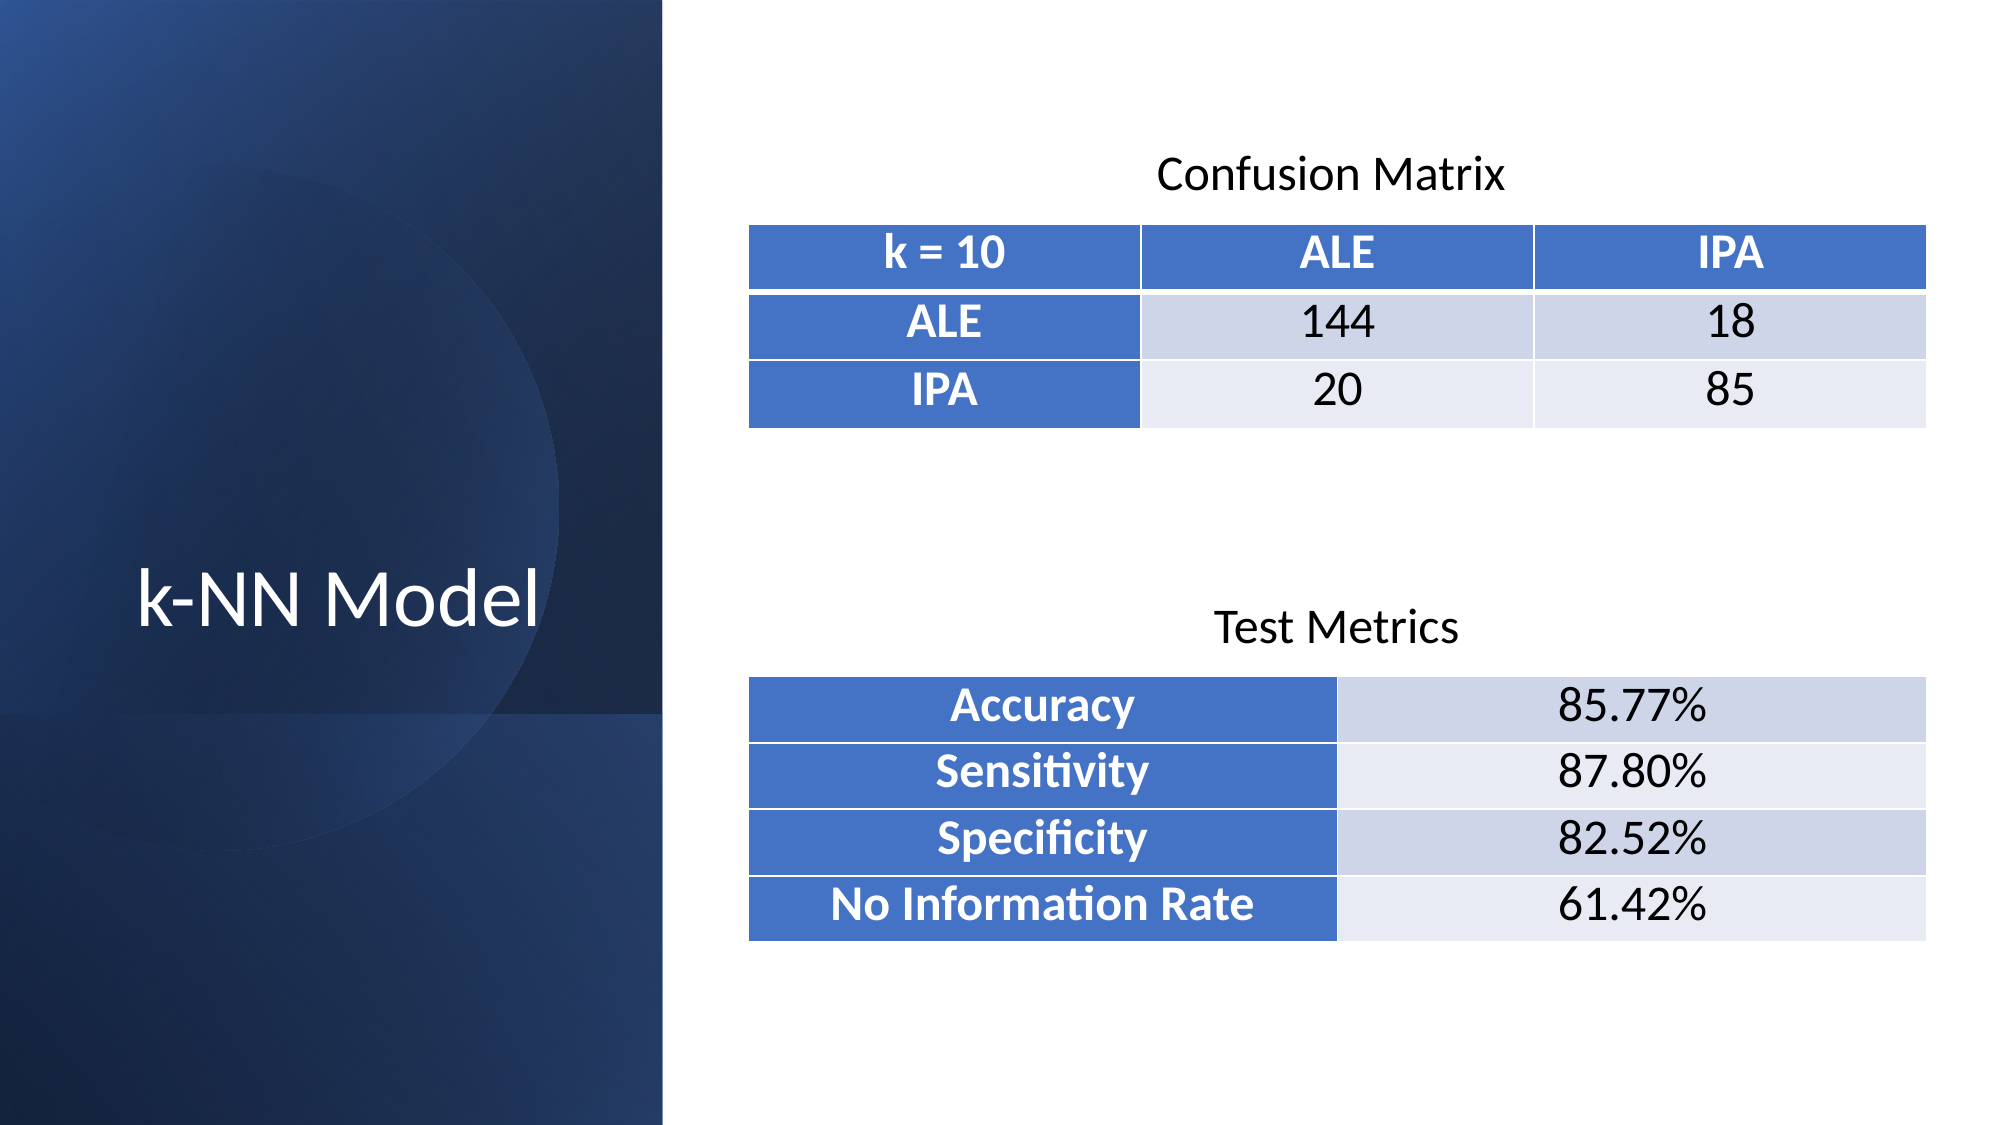

# k-NN Model
Confusion Matrix

| k = 10 | ALE | IPA |
| --- | --- | --- |
| ALE | 144 | 18 |
| IPA | 20 | 85 |

Test Metrics

| Accuracy | 85.77% |
| --- | --- |
| Sensitivity | 87.80% |
| Specificity | 82.52% |
| No Information Rate | 61.42% |